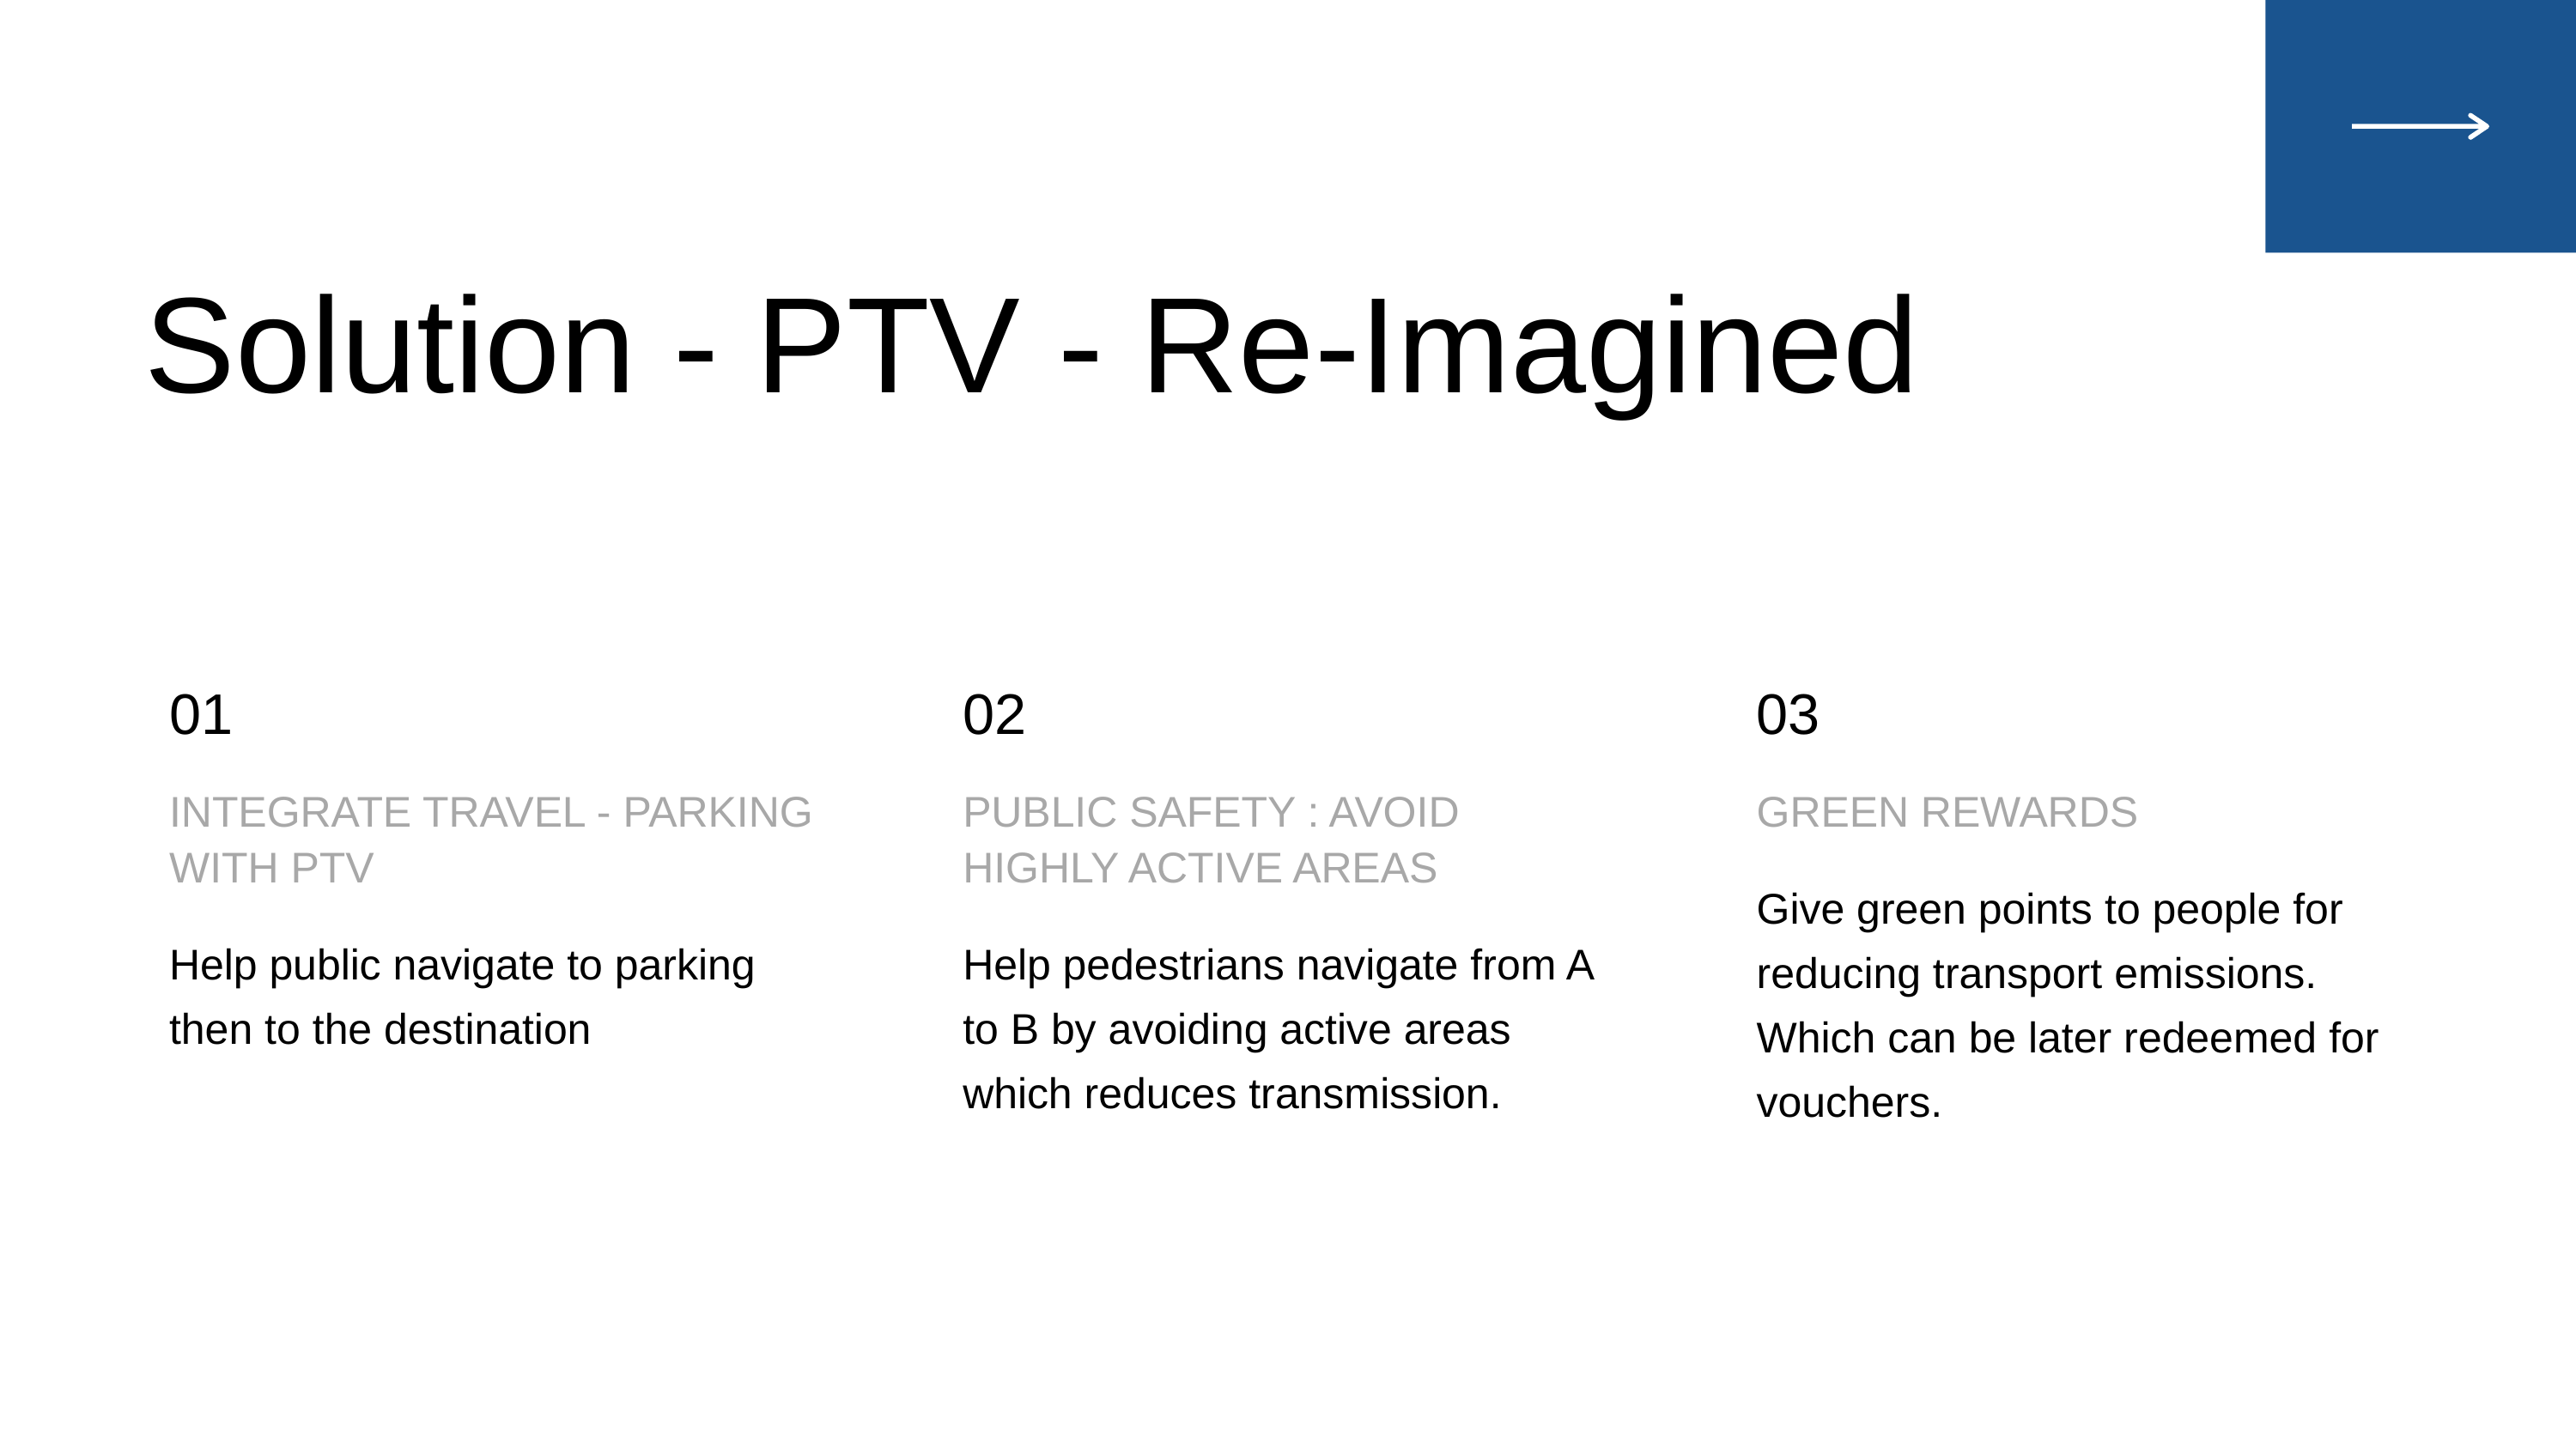

Solution - PTV - Re-Imagined
01
INTEGRATE TRAVEL - PARKING WITH PTV
Help public navigate to parking then to the destination
02
PUBLIC SAFETY : AVOID HIGHLY ACTIVE AREAS
Help pedestrians navigate from A to B by avoiding active areas which reduces transmission.
03
GREEN REWARDS
Give green points to people for reducing transport emissions. Which can be later redeemed for vouchers.